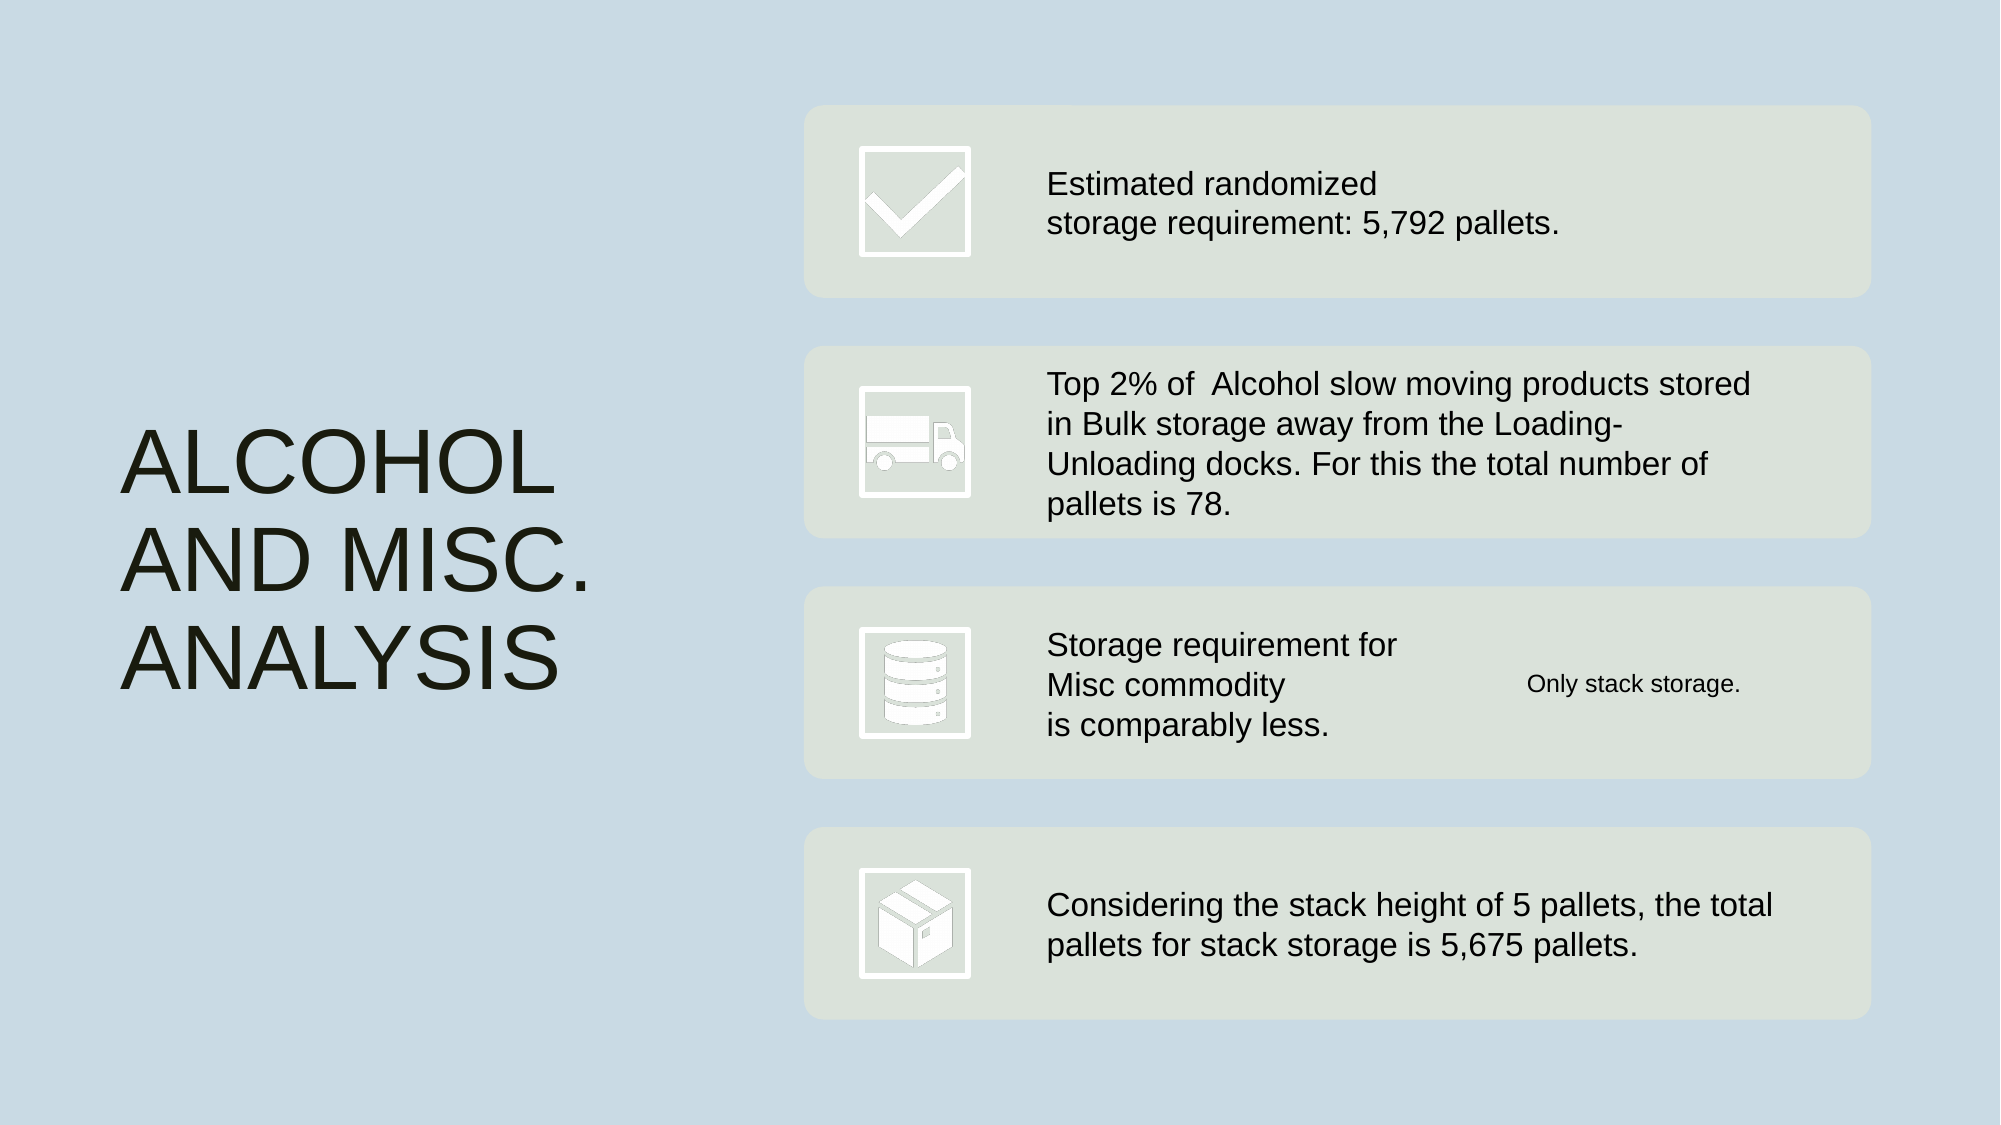

# ALCOHOL AND MISC. ANALYSIS
Estimated randomized storage requirement: 5,792 pallets.
Top 2% of  Alcohol slow moving products stored in Bulk storage away from the Loading-Unloading docks. For this the total number of pallets is 78.
Storage requirement for Misc commodity is comparably less.
Only stack storage.
Considering the stack height of 5 pallets, the total pallets for stack storage is 5,675 pallets.